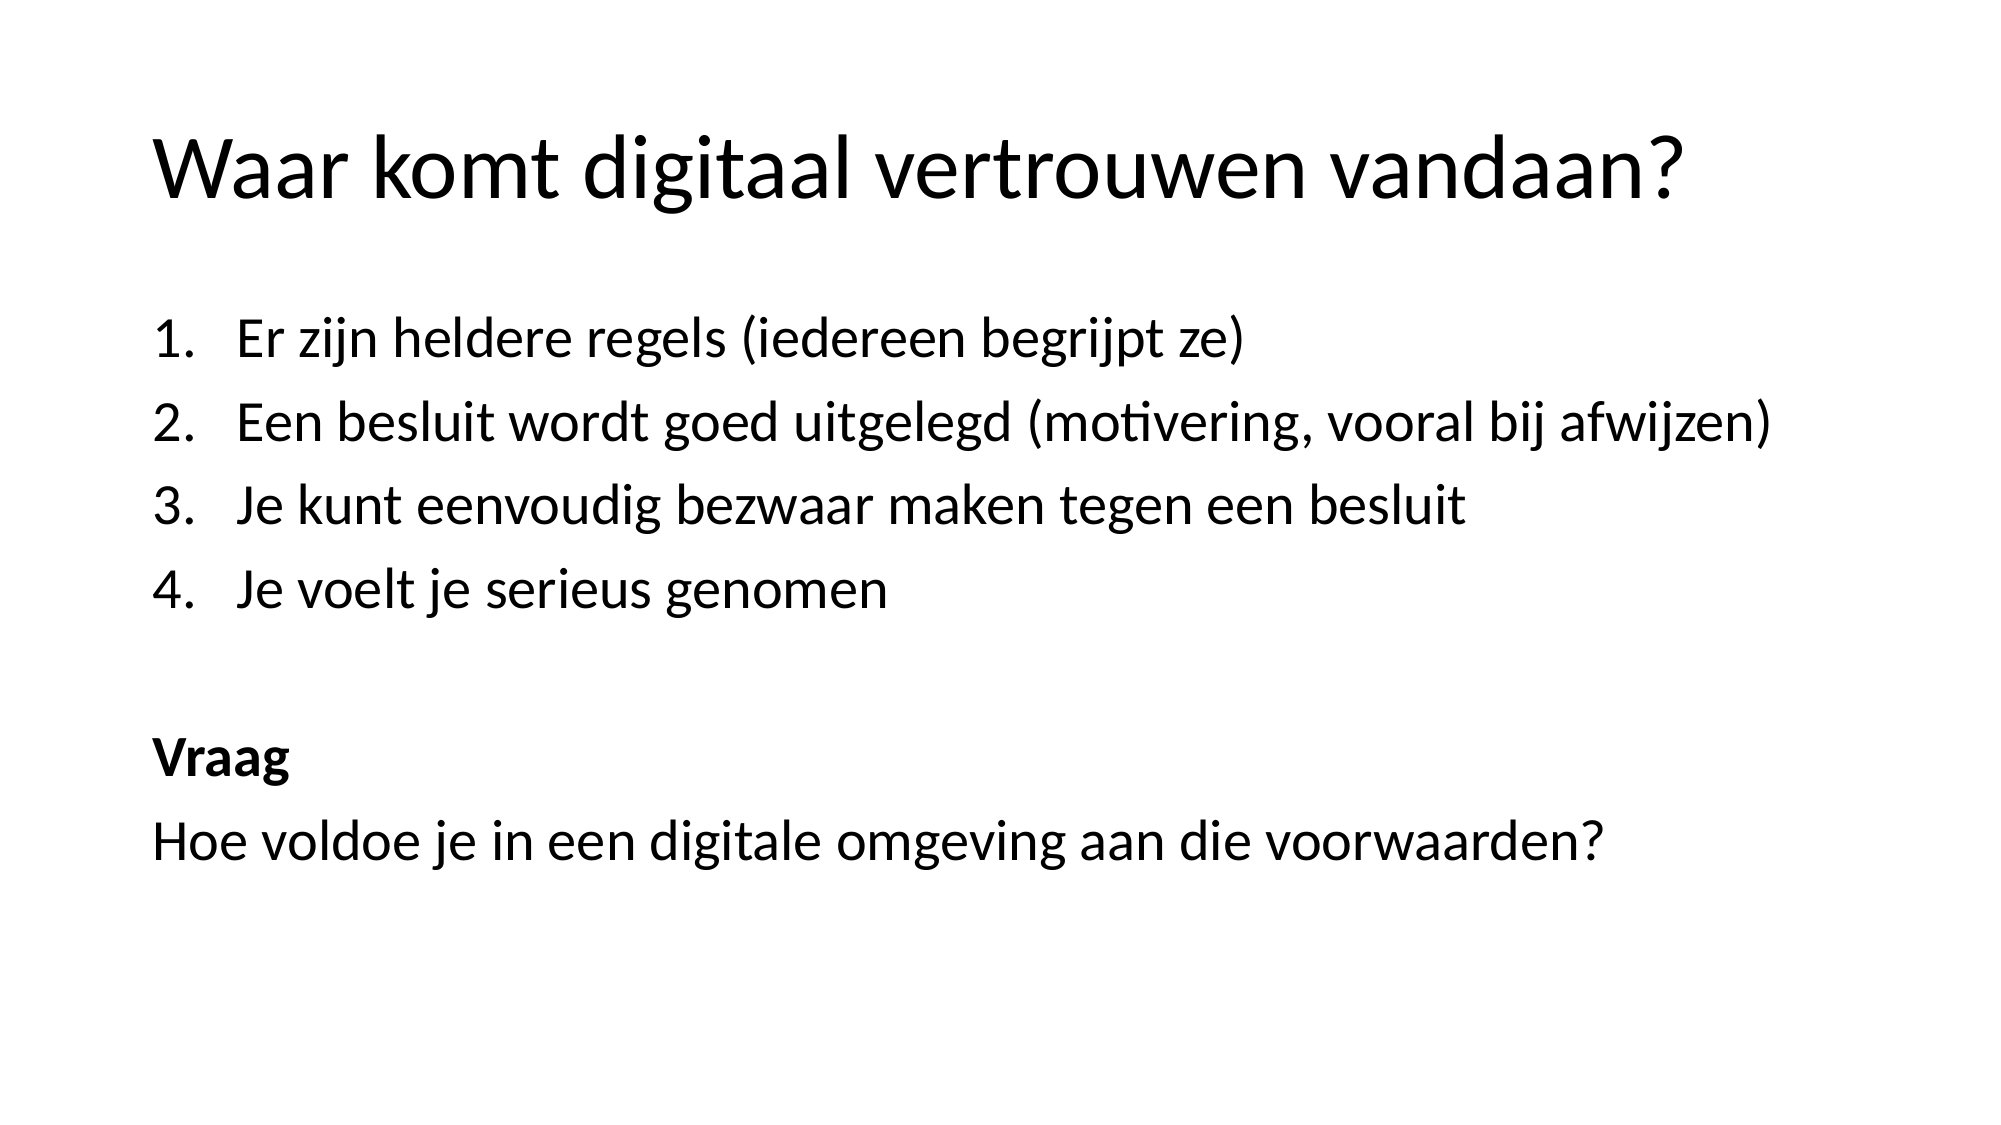

# Waar komt digitaal vertrouwen vandaan?
Er zijn heldere regels (iedereen begrijpt ze)
Een besluit wordt goed uitgelegd (motivering, vooral bij afwijzen)
Je kunt eenvoudig bezwaar maken tegen een besluit
Je voelt je serieus genomen

Vraag
Hoe voldoe je in een digitale omgeving aan die voorwaarden?